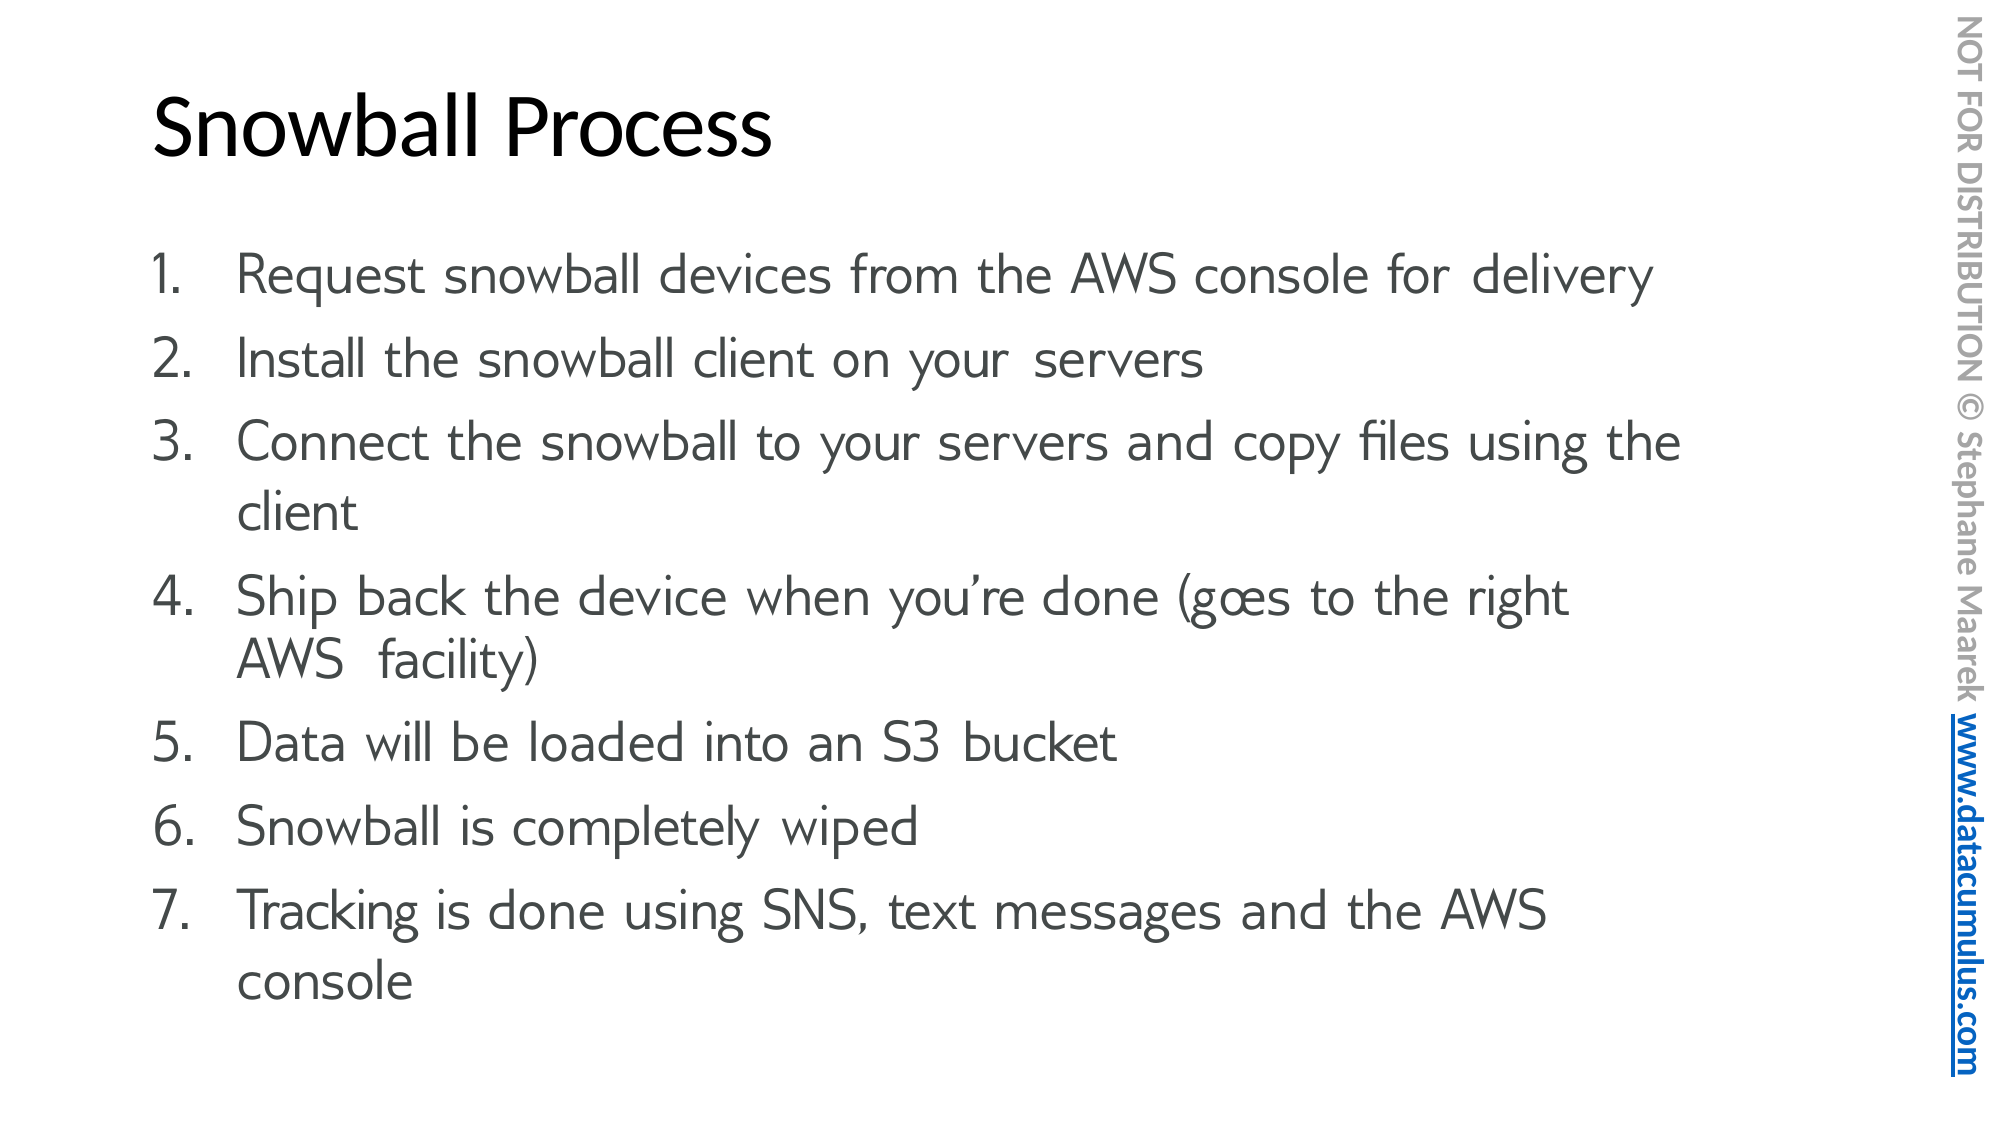

NOT FOR DISTRIBUTION © Stephane Maarek www.datacumulus.com
# Snowball Process
Request snowball devices from the AWS console for delivery
Install the snowball client on your servers
Connect the snowball to your servers and copy files using the client
Ship back the device when you’re done (goes to the right AWS  facility)
Data will be loaded into an S3 bucket
Snowball is completely wiped
Tracking is done using SNS, text messages and the AWS console
© Stephane Maarek